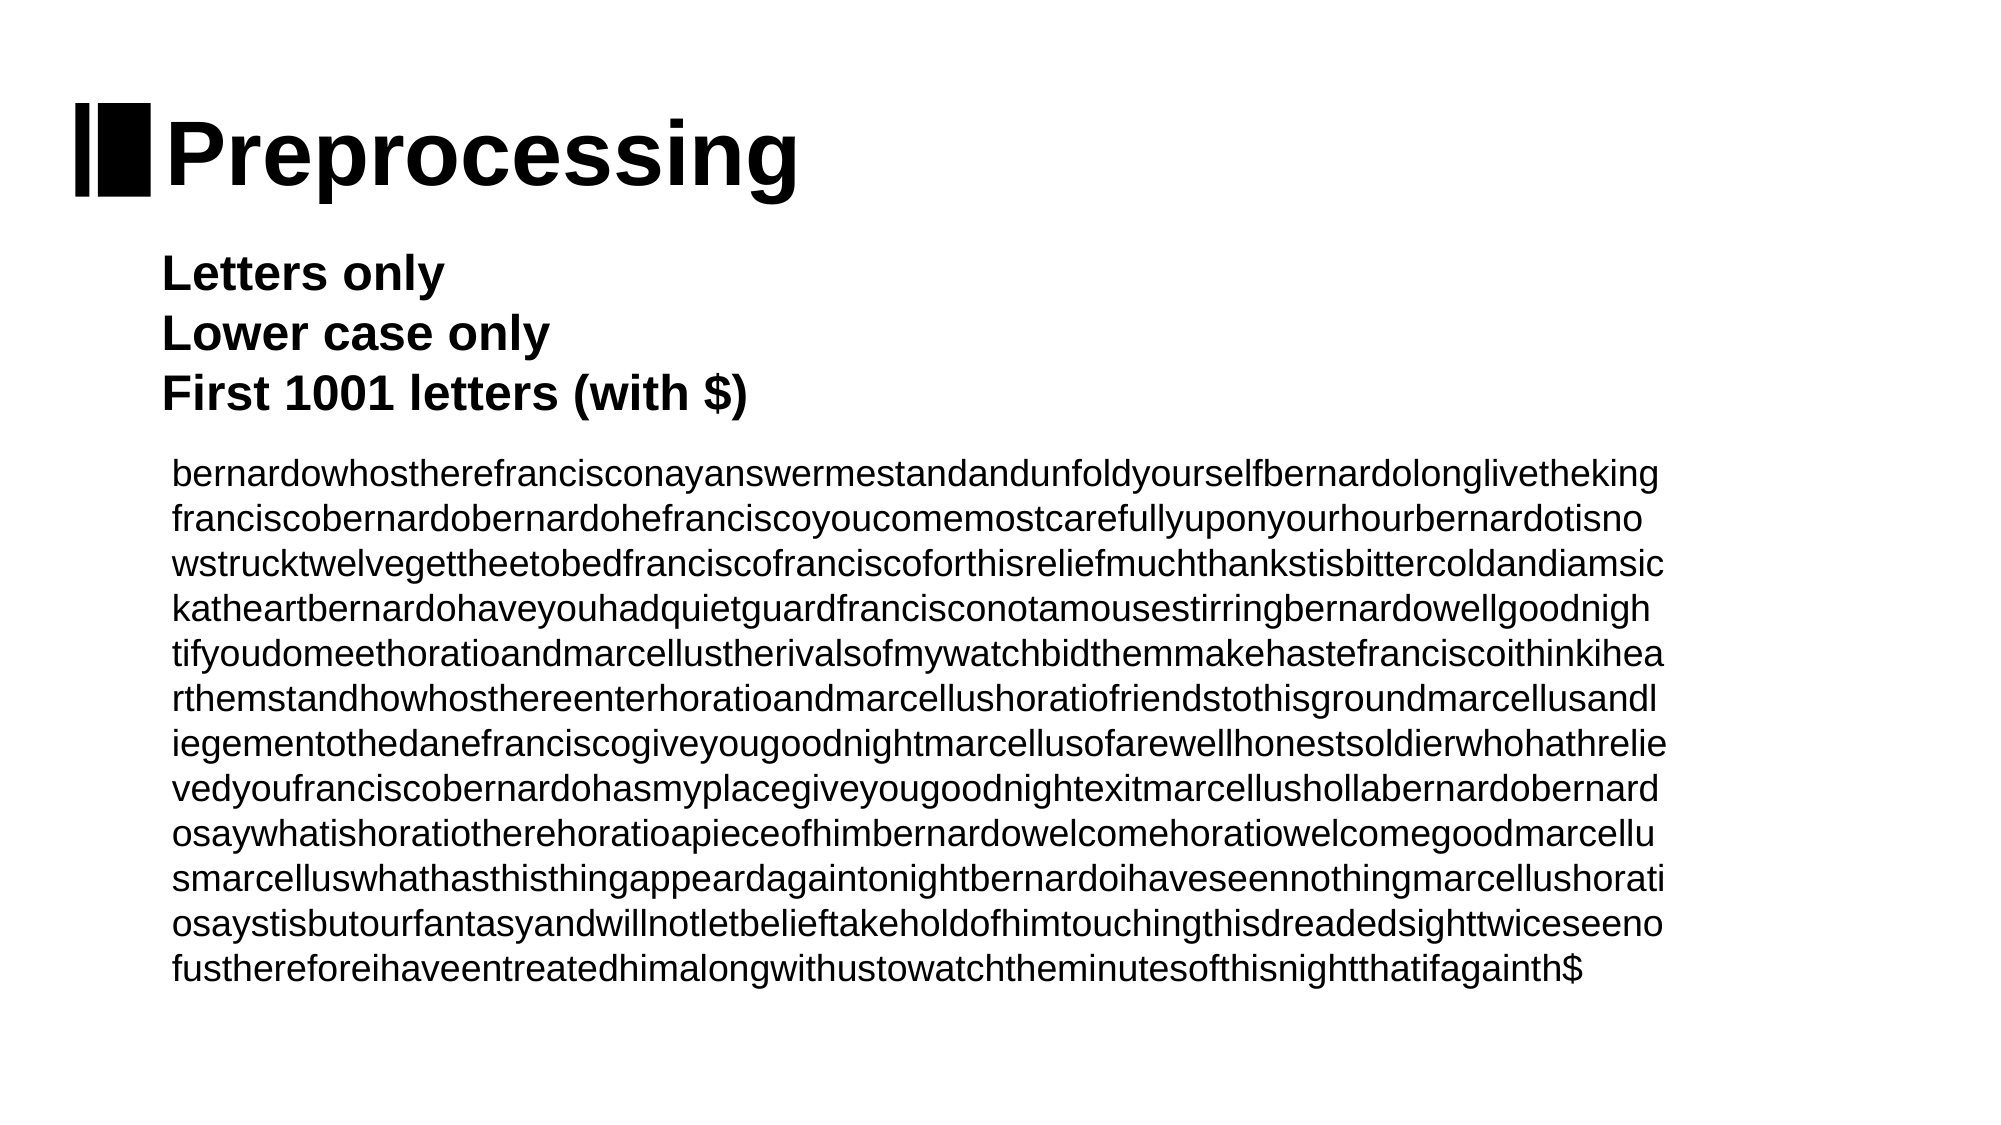

Preprocessing

Letters only
Lower case only
First 1001 letters (with $)
bernardowhostherefrancisconayanswermestandandunfoldyourselfbernardolonglivetheking
franciscobernardobernardohefranciscoyoucomemostcarefullyuponyourhourbernardotisno
wstrucktwelvegettheetobedfranciscofranciscoforthisreliefmuchthankstisbittercoldandiamsic
katheartbernardohaveyouhadquietguardfrancisconotamousestirringbernardowellgoodnigh
tifyoudomeethoratioandmarcellustherivalsofmywatchbidthemmakehastefranciscoithinkihea
rthemstandhowhosthereenterhoratioandmarcellushoratiofriendstothisgroundmarcellusandl
iegementothedanefranciscogiveyougoodnightmarcellusofarewellhonestsoldierwhohathrelie
vedyoufranciscobernardohasmyplacegiveyougoodnightexitmarcellushollabernardobernard
osaywhatishoratiotherehoratioapieceofhimbernardowelcomehoratiowelcomegoodmarcellu
smarcelluswhathasthisthingappeardagaintonightbernardoihaveseennothingmarcellushorati
osaystisbutourfantasyandwillnotletbelieftakeholdofhimtouchingthisdreadedsighttwiceseeno
fusthereforeihaveentreatedhimalongwithustowatchtheminutesofthisnightthatifagainth$